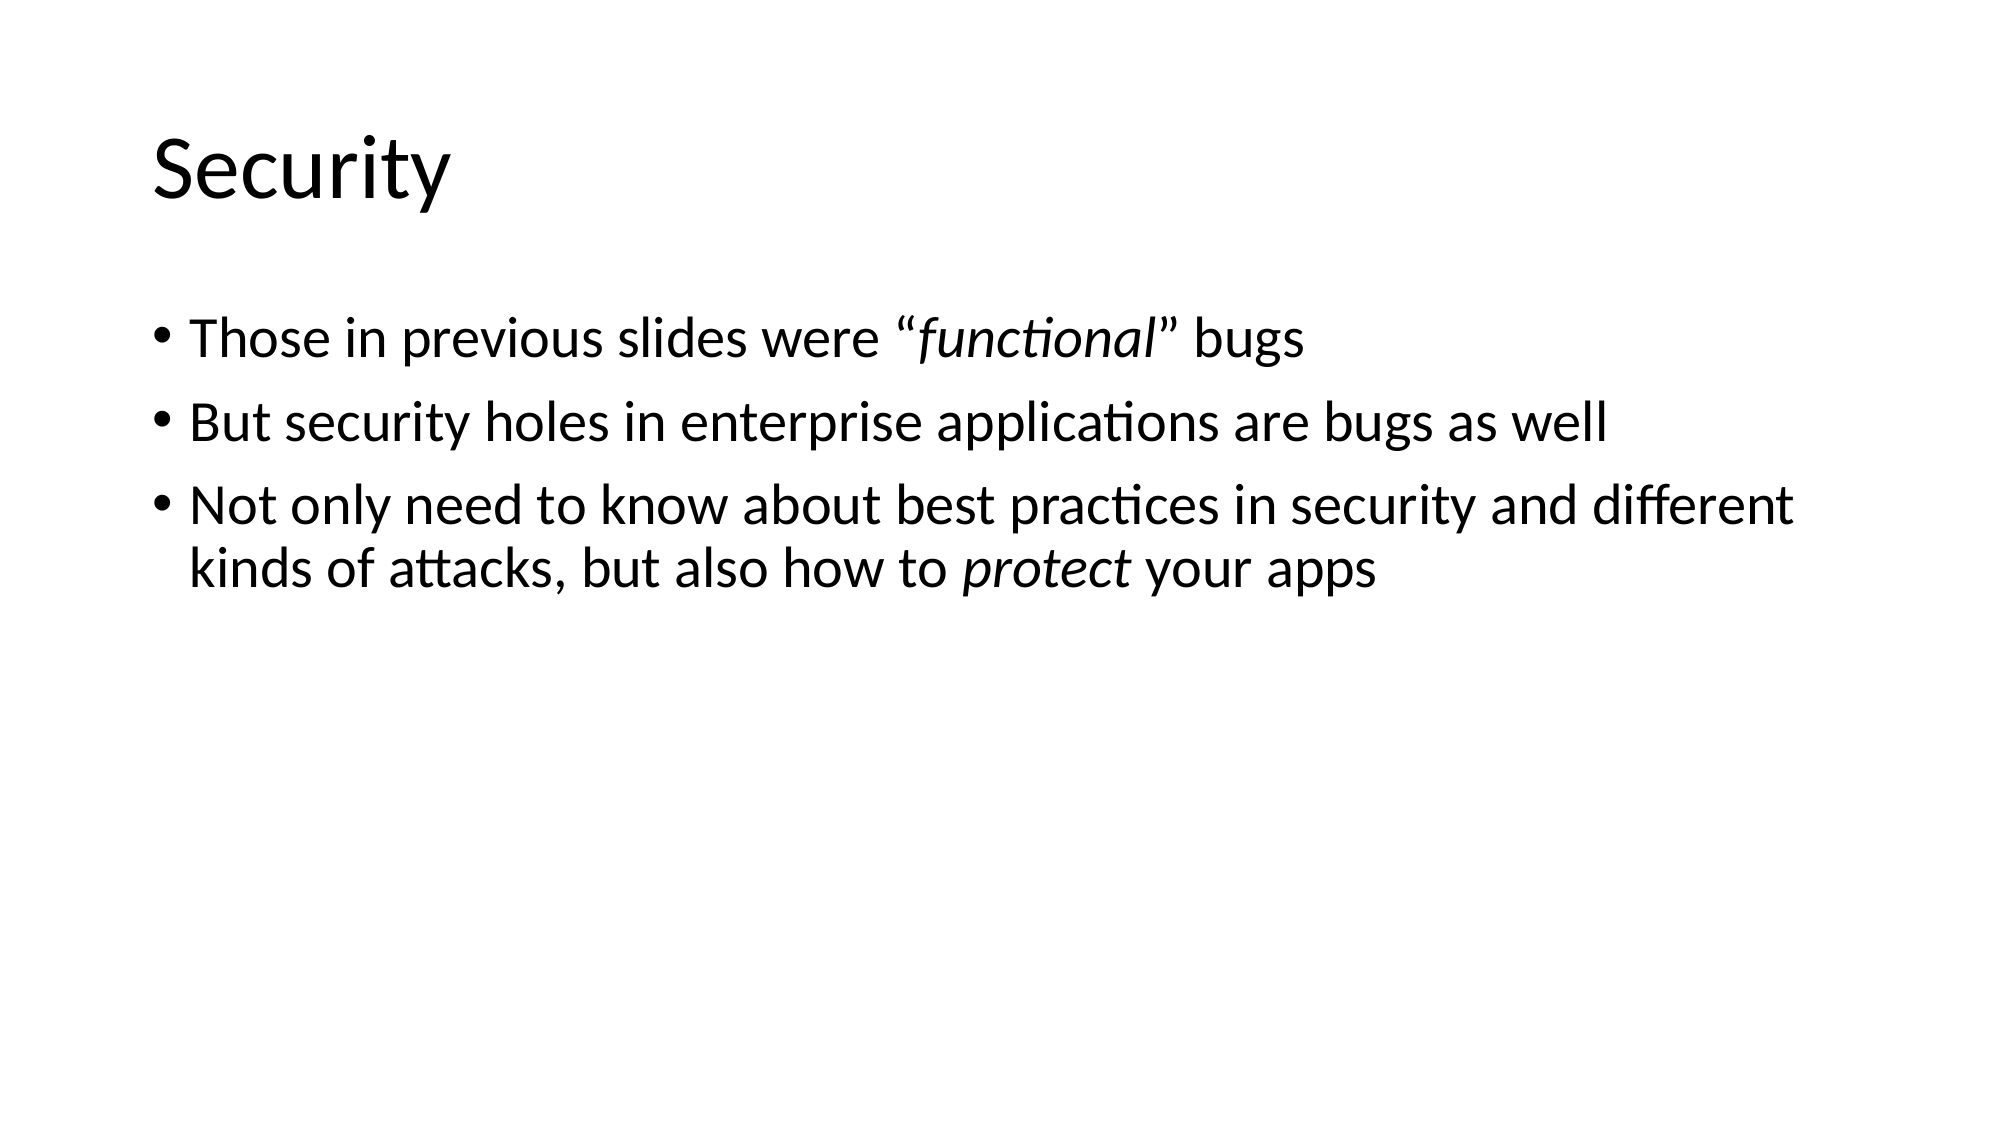

# Security
Those in previous slides were “functional” bugs
But security holes in enterprise applications are bugs as well
Not only need to know about best practices in security and different kinds of attacks, but also how to protect your apps